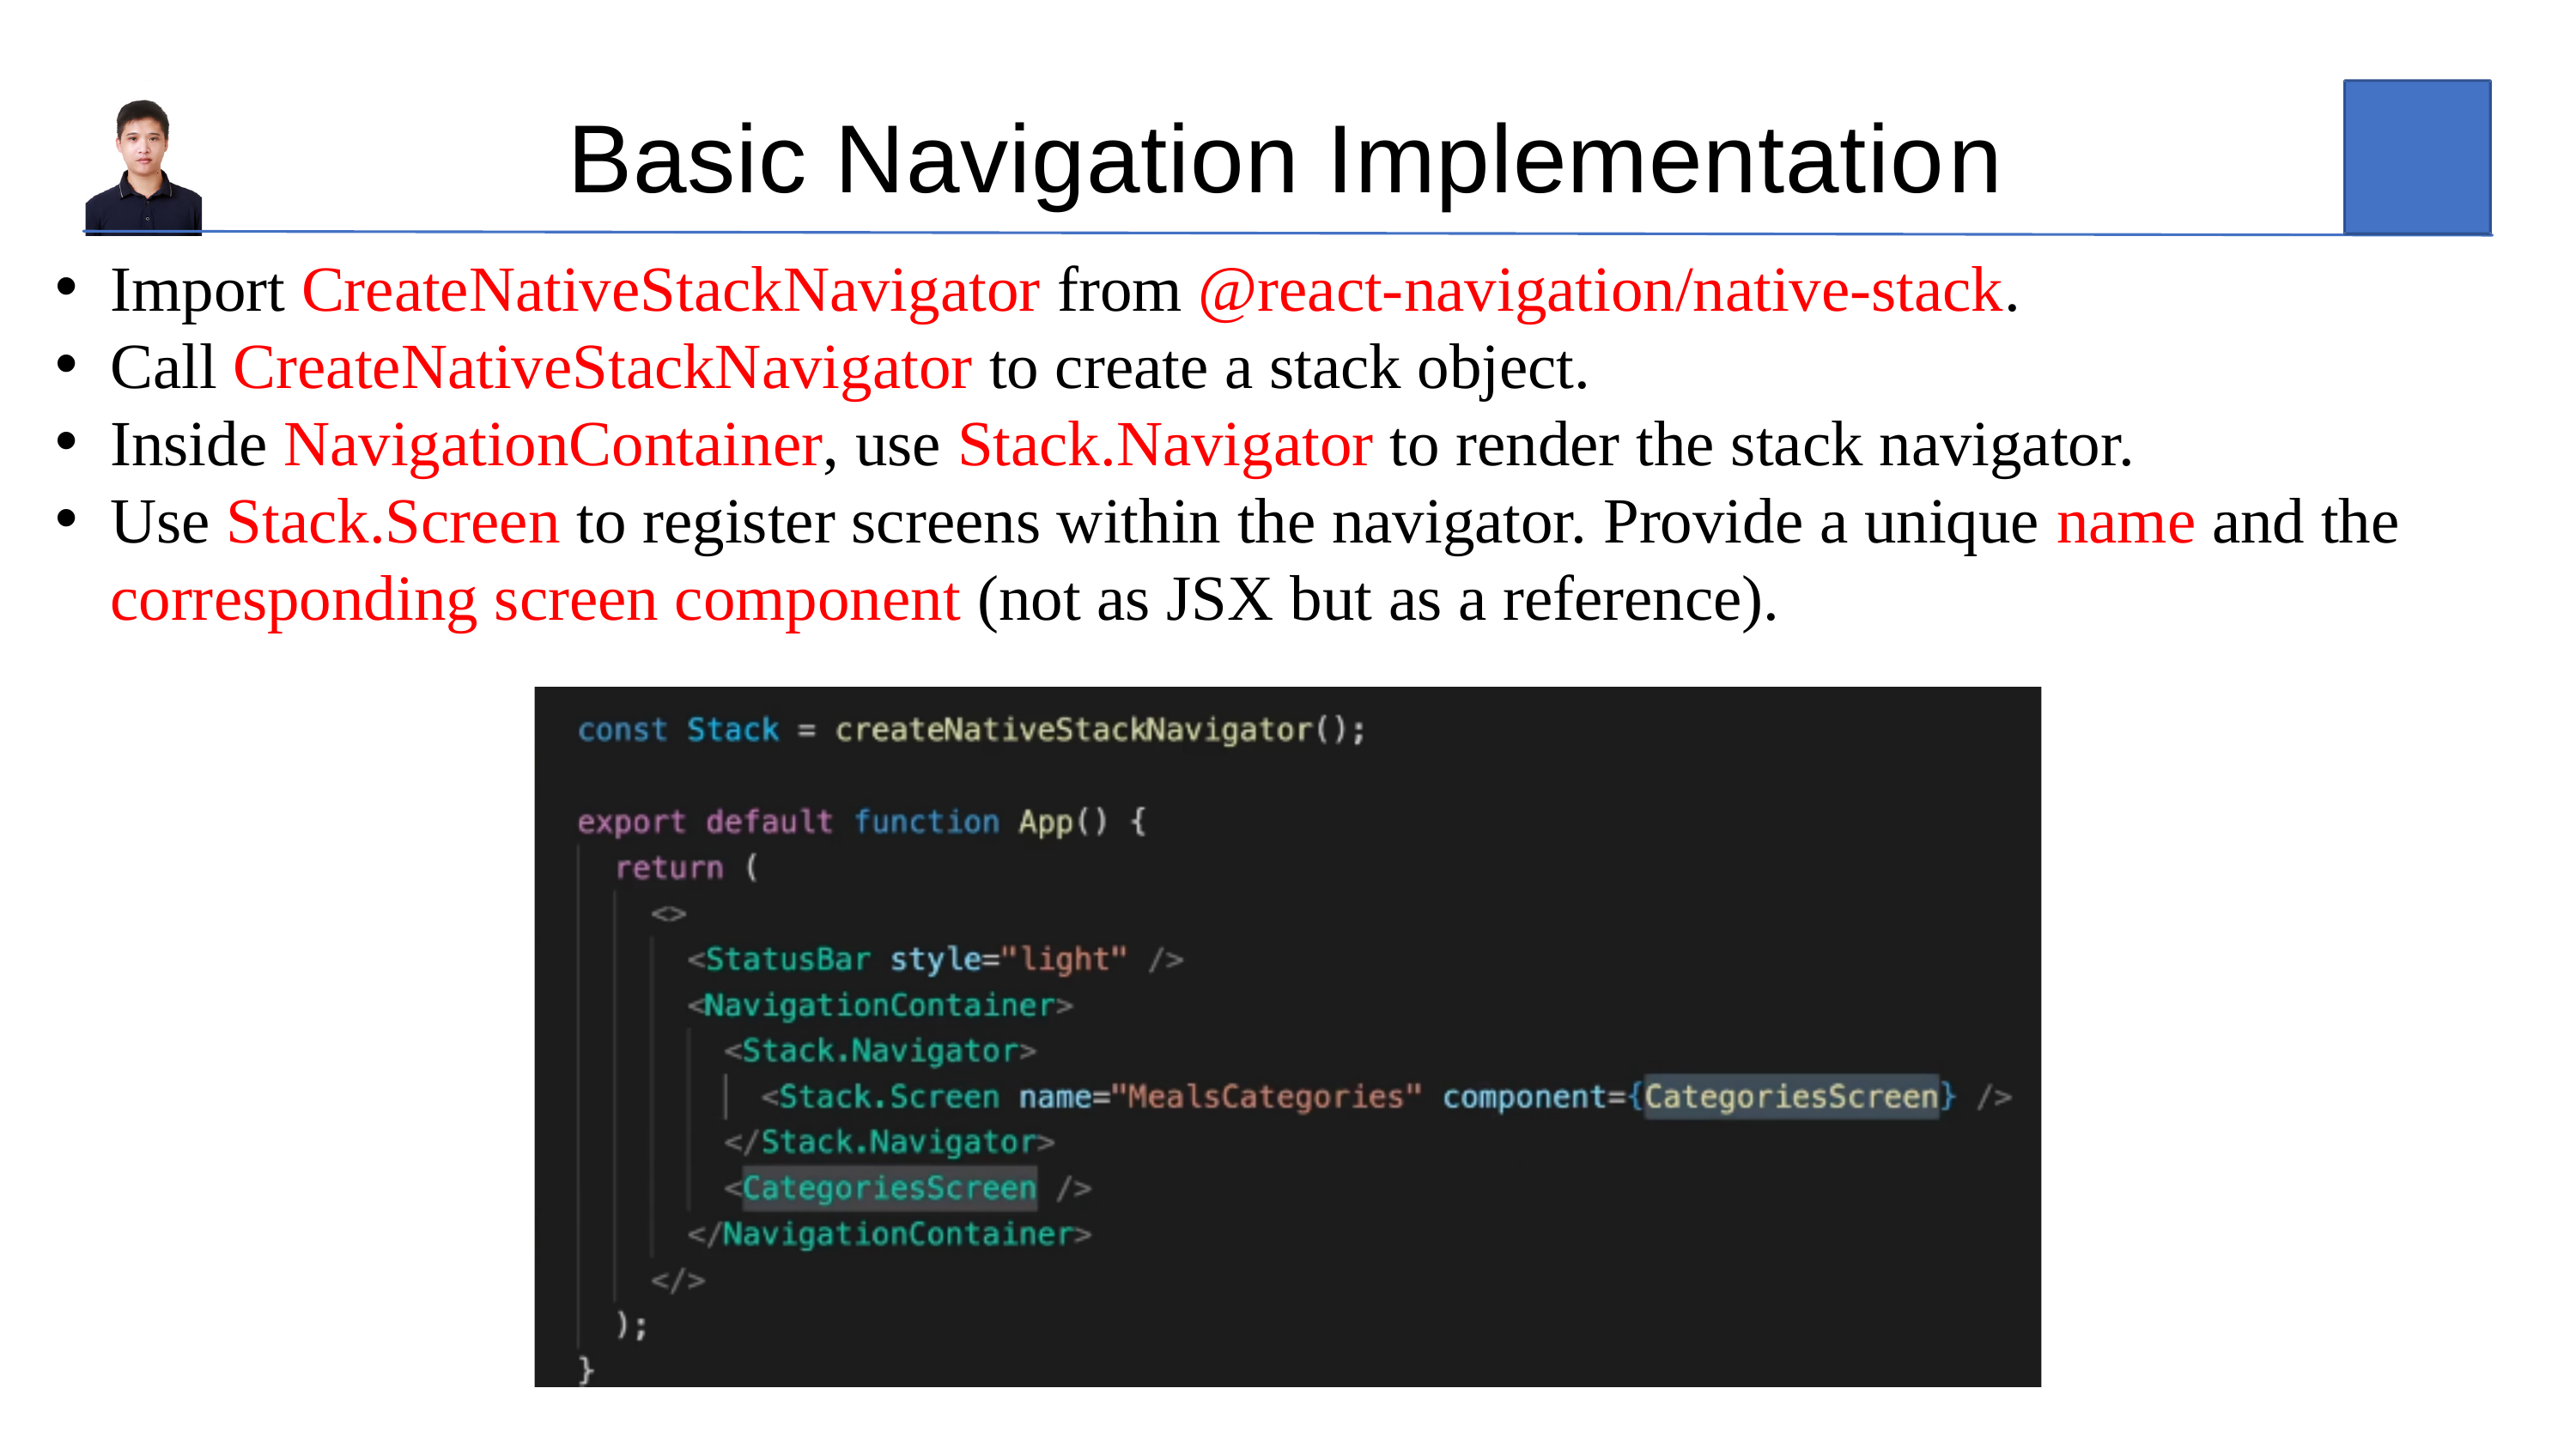

Basic Navigation Implementatio﻿n

Import CreateNativeStackNavigator from @react-navigation/native-stack.
Call CreateNativeStackNavigator to create a stack object.
Inside NavigationContainer, use Stack.Navigator to render the stack navigator.
Use Stack.Screen to register screens within the navigator. Provide a unique name and the corresponding screen component (not as JSX but as a reference).